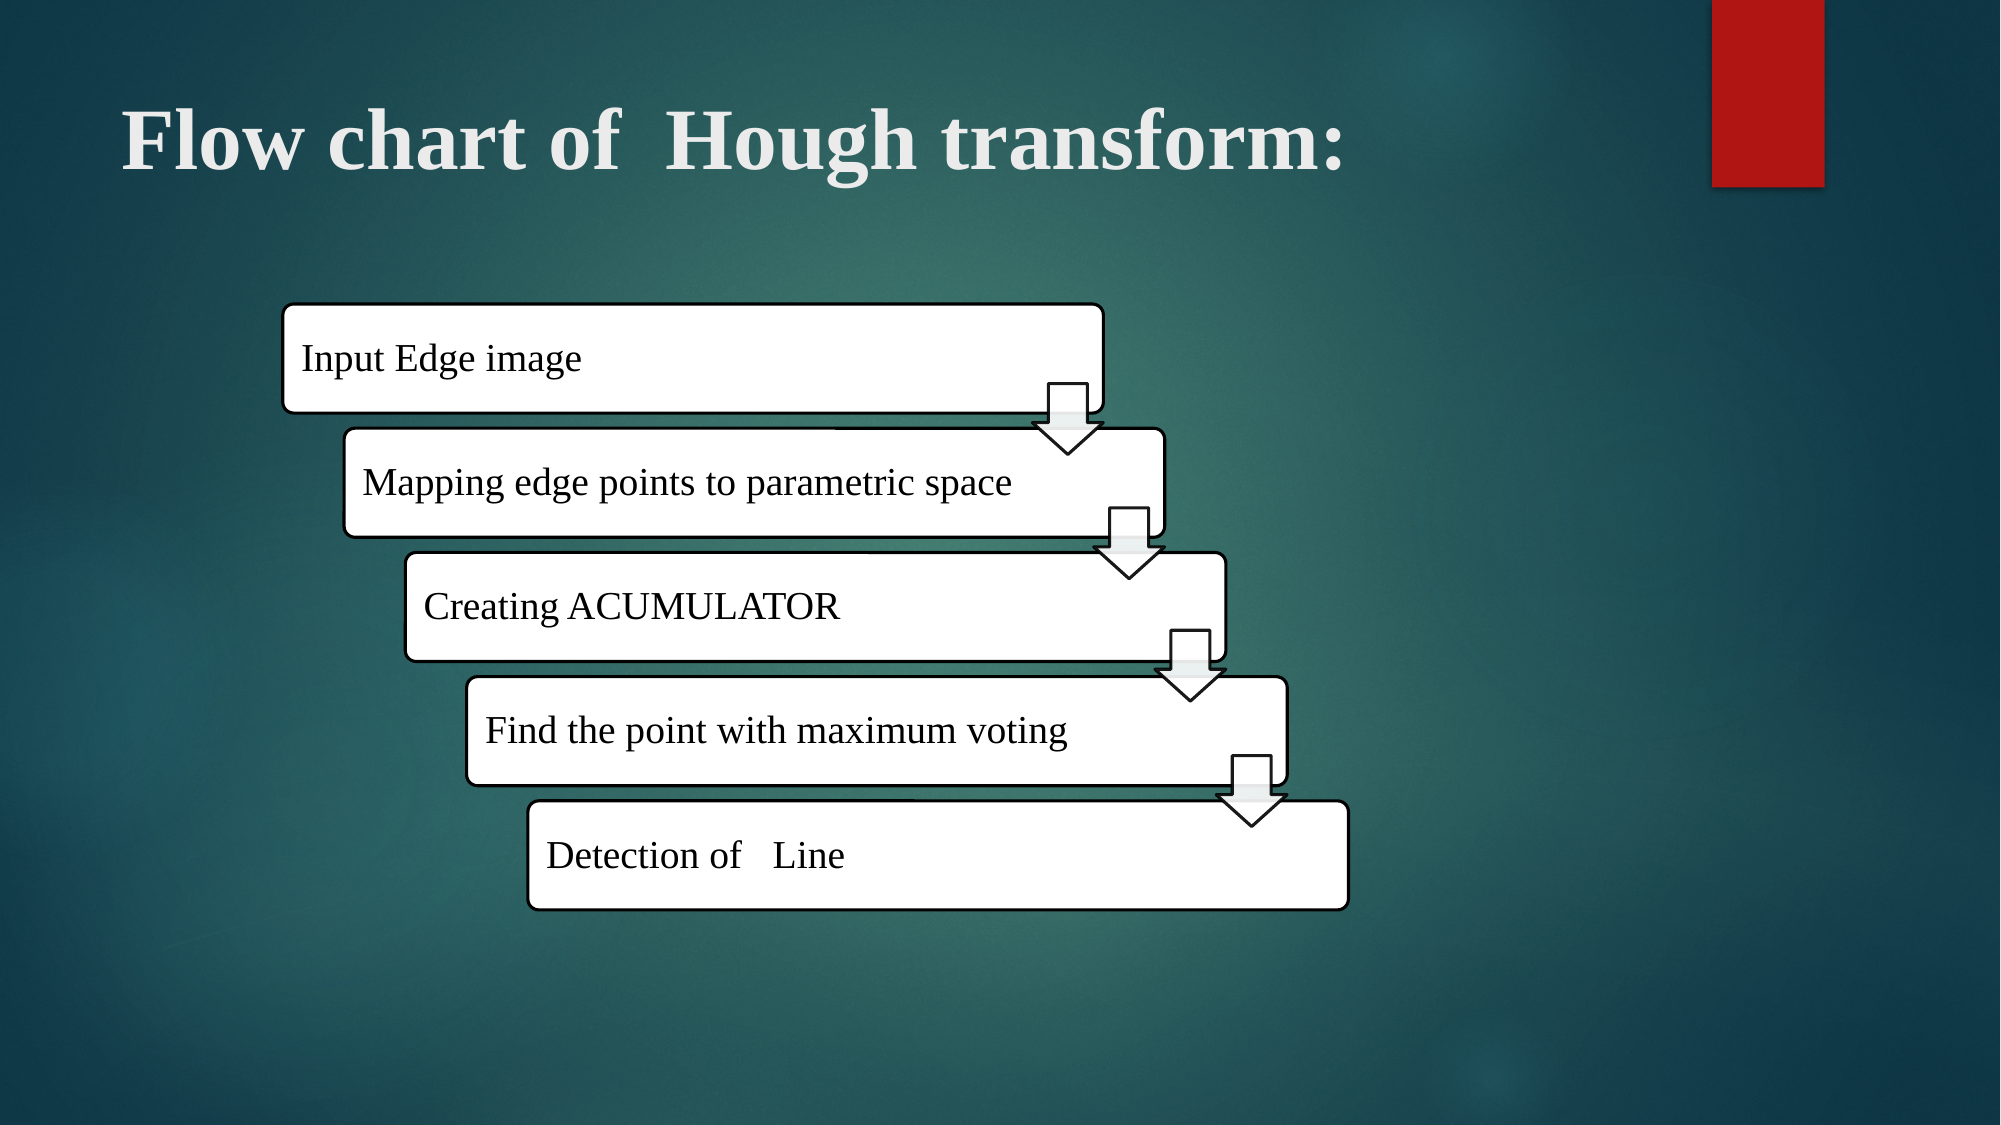

# Flow chart of  Hough transform:
Input Edge image
Mapping edge points to parametric space
Creating ACUMULATOR
Find the point with maximum voting
Detection of   Line